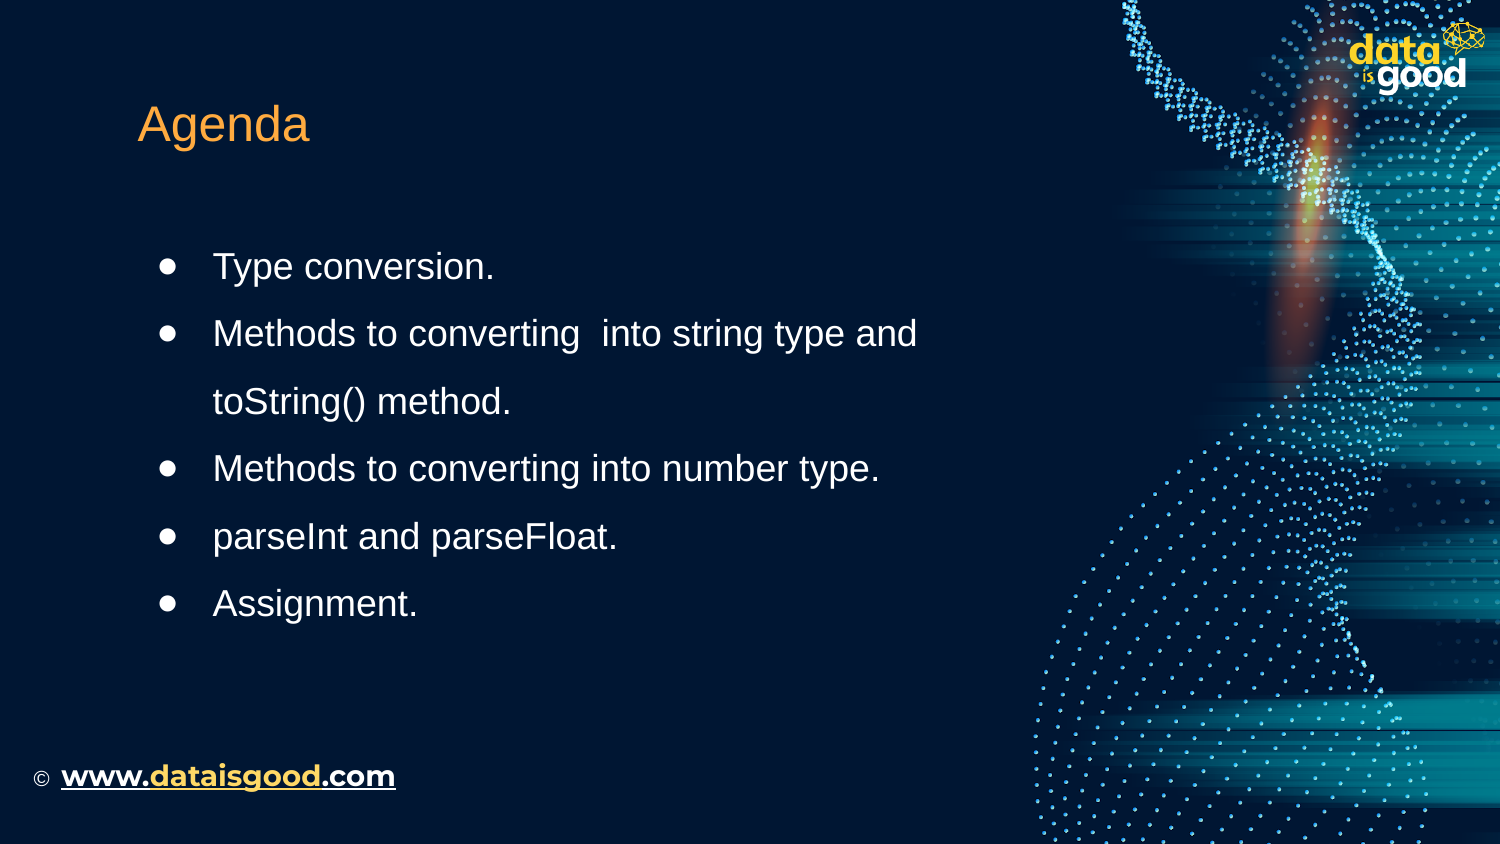

# Agenda
Type conversion.
Methods to converting  into string type and toString() method.
Methods to converting into number type.
parseInt and parseFloat.
Assignment.